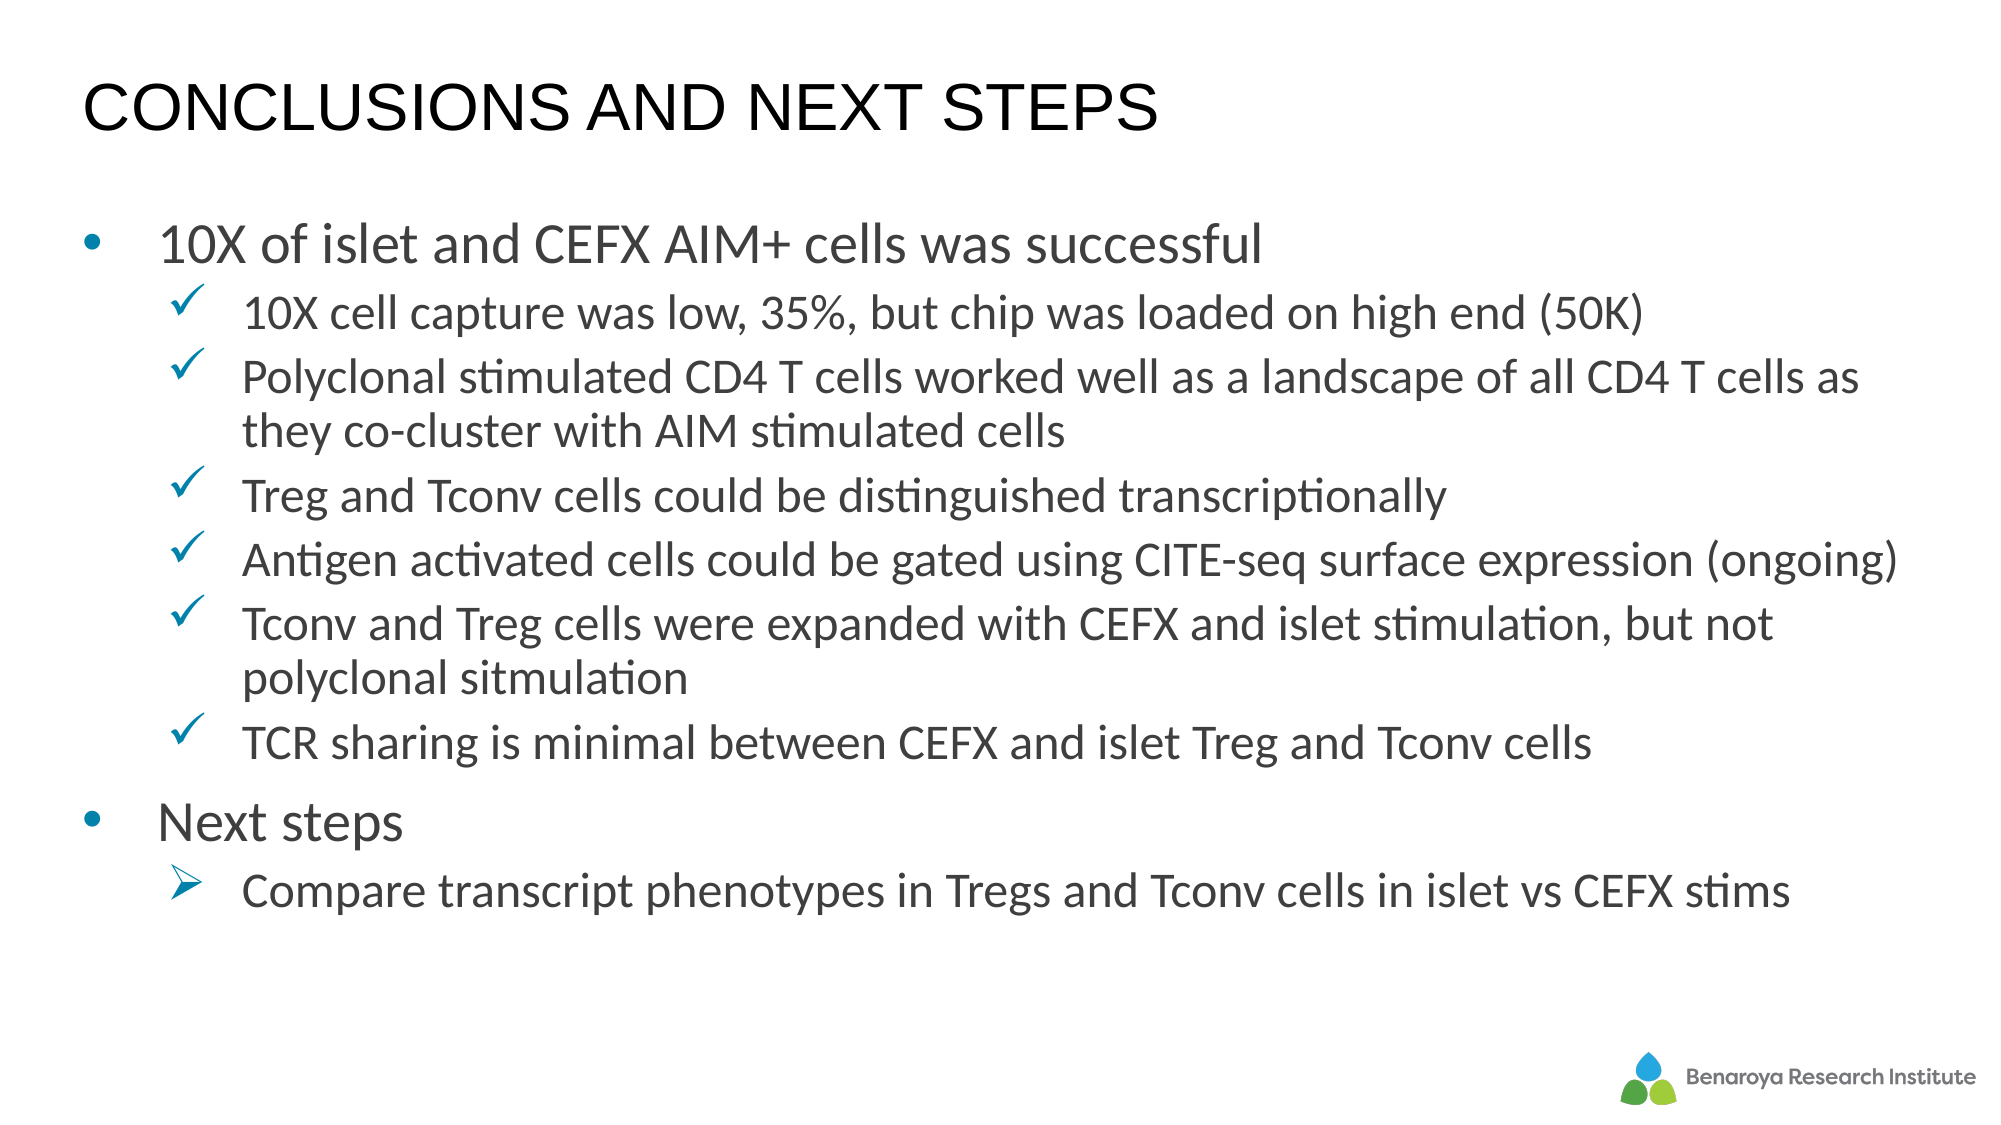

# Conclusions and next steps
10X of islet and CEFX AIM+ cells was successful
10X cell capture was low, 35%, but chip was loaded on high end (50K)
Polyclonal stimulated CD4 T cells worked well as a landscape of all CD4 T cells as they co-cluster with AIM stimulated cells
Treg and Tconv cells could be distinguished transcriptionally
Antigen activated cells could be gated using CITE-seq surface expression (ongoing)
Tconv and Treg cells were expanded with CEFX and islet stimulation, but not polyclonal sitmulation
TCR sharing is minimal between CEFX and islet Treg and Tconv cells
Next steps
Compare transcript phenotypes in Tregs and Tconv cells in islet vs CEFX stims